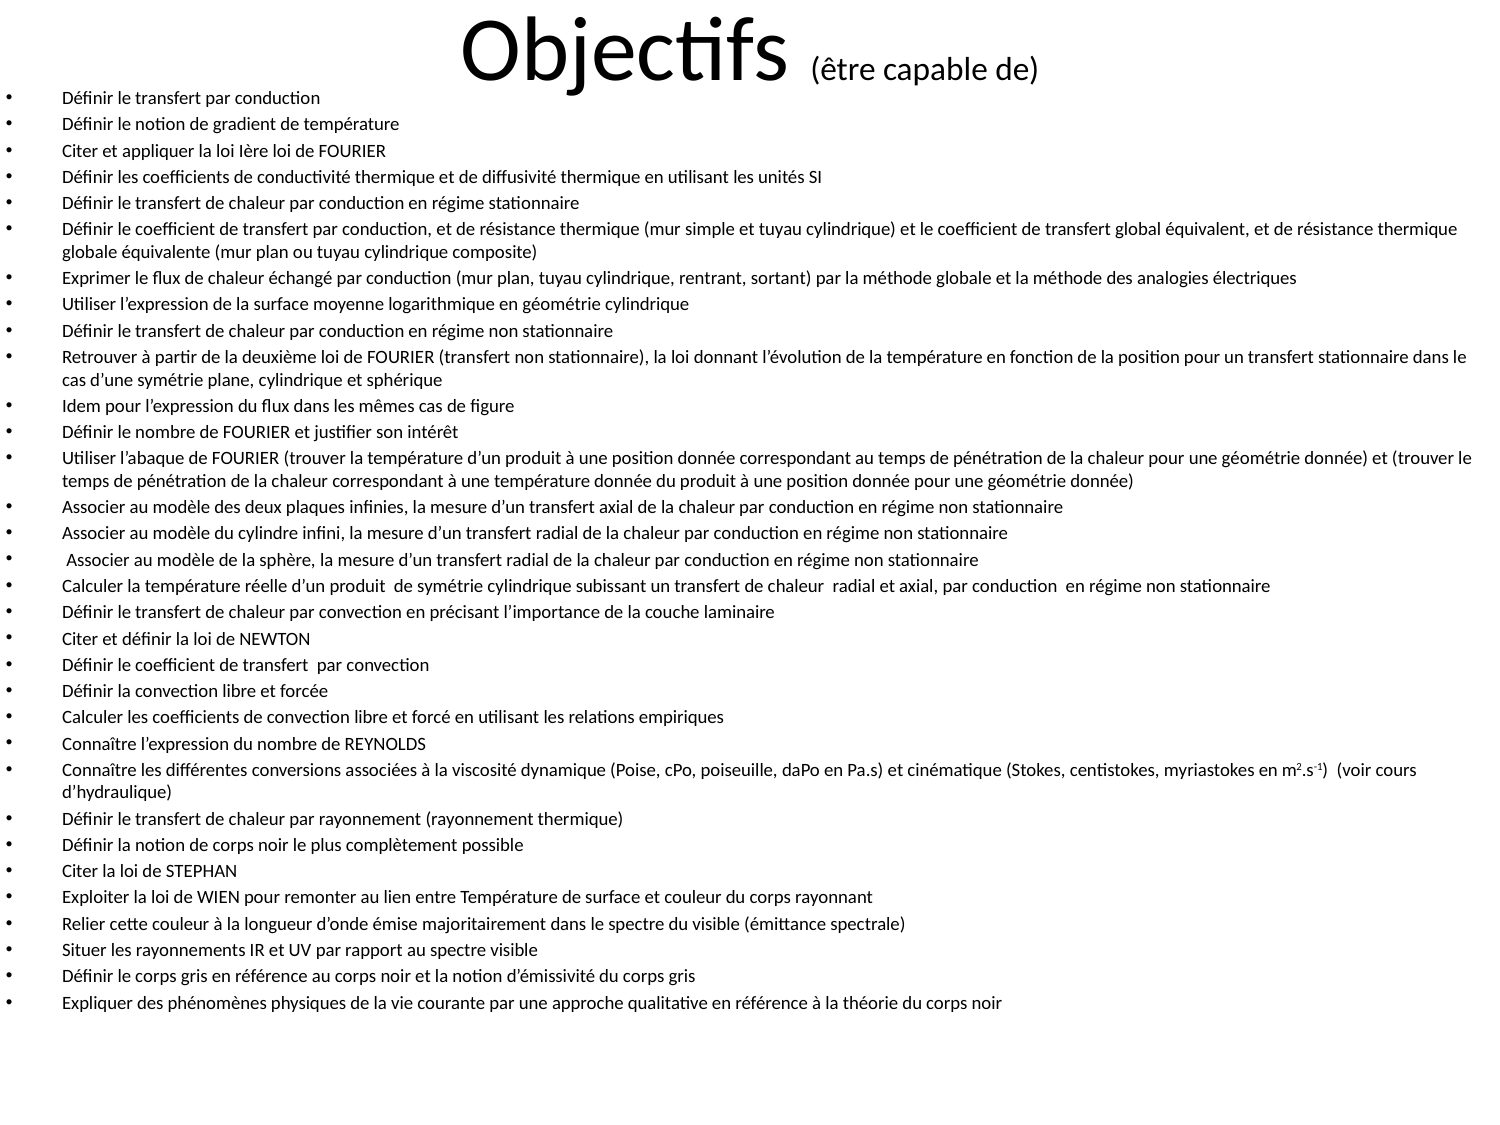

# Objectifs (être capable de)
Définir le transfert par conduction
Définir le notion de gradient de température
Citer et appliquer la loi Ière loi de FOURIER
Définir les coefficients de conductivité thermique et de diffusivité thermique en utilisant les unités SI
Définir le transfert de chaleur par conduction en régime stationnaire
Définir le coefficient de transfert par conduction, et de résistance thermique (mur simple et tuyau cylindrique) et le coefficient de transfert global équivalent, et de résistance thermique globale équivalente (mur plan ou tuyau cylindrique composite)
Exprimer le flux de chaleur échangé par conduction (mur plan, tuyau cylindrique, rentrant, sortant) par la méthode globale et la méthode des analogies électriques
Utiliser l’expression de la surface moyenne logarithmique en géométrie cylindrique
Définir le transfert de chaleur par conduction en régime non stationnaire
Retrouver à partir de la deuxième loi de FOURIER (transfert non stationnaire), la loi donnant l’évolution de la température en fonction de la position pour un transfert stationnaire dans le cas d’une symétrie plane, cylindrique et sphérique
Idem pour l’expression du flux dans les mêmes cas de figure
Définir le nombre de FOURIER et justifier son intérêt
Utiliser l’abaque de FOURIER (trouver la température d’un produit à une position donnée correspondant au temps de pénétration de la chaleur pour une géométrie donnée) et (trouver le temps de pénétration de la chaleur correspondant à une température donnée du produit à une position donnée pour une géométrie donnée)
Associer au modèle des deux plaques infinies, la mesure d’un transfert axial de la chaleur par conduction en régime non stationnaire
Associer au modèle du cylindre infini, la mesure d’un transfert radial de la chaleur par conduction en régime non stationnaire
 Associer au modèle de la sphère, la mesure d’un transfert radial de la chaleur par conduction en régime non stationnaire
Calculer la température réelle d’un produit  de symétrie cylindrique subissant un transfert de chaleur  radial et axial, par conduction  en régime non stationnaire
Définir le transfert de chaleur par convection en précisant l’importance de la couche laminaire
Citer et définir la loi de NEWTON
Définir le coefficient de transfert  par convection
Définir la convection libre et forcée
Calculer les coefficients de convection libre et forcé en utilisant les relations empiriques
Connaître l’expression du nombre de REYNOLDS
Connaître les différentes conversions associées à la viscosité dynamique (Poise, cPo, poiseuille, daPo en Pa.s) et cinématique (Stokes, centistokes, myriastokes en m2.s-1)  (voir cours d’hydraulique)
Définir le transfert de chaleur par rayonnement (rayonnement thermique)
Définir la notion de corps noir le plus complètement possible
Citer la loi de STEPHAN
Exploiter la loi de WIEN pour remonter au lien entre Température de surface et couleur du corps rayonnant
Relier cette couleur à la longueur d’onde émise majoritairement dans le spectre du visible (émittance spectrale)
Situer les rayonnements IR et UV par rapport au spectre visible
Définir le corps gris en référence au corps noir et la notion d’émissivité du corps gris
Expliquer des phénomènes physiques de la vie courante par une approche qualitative en référence à la théorie du corps noir